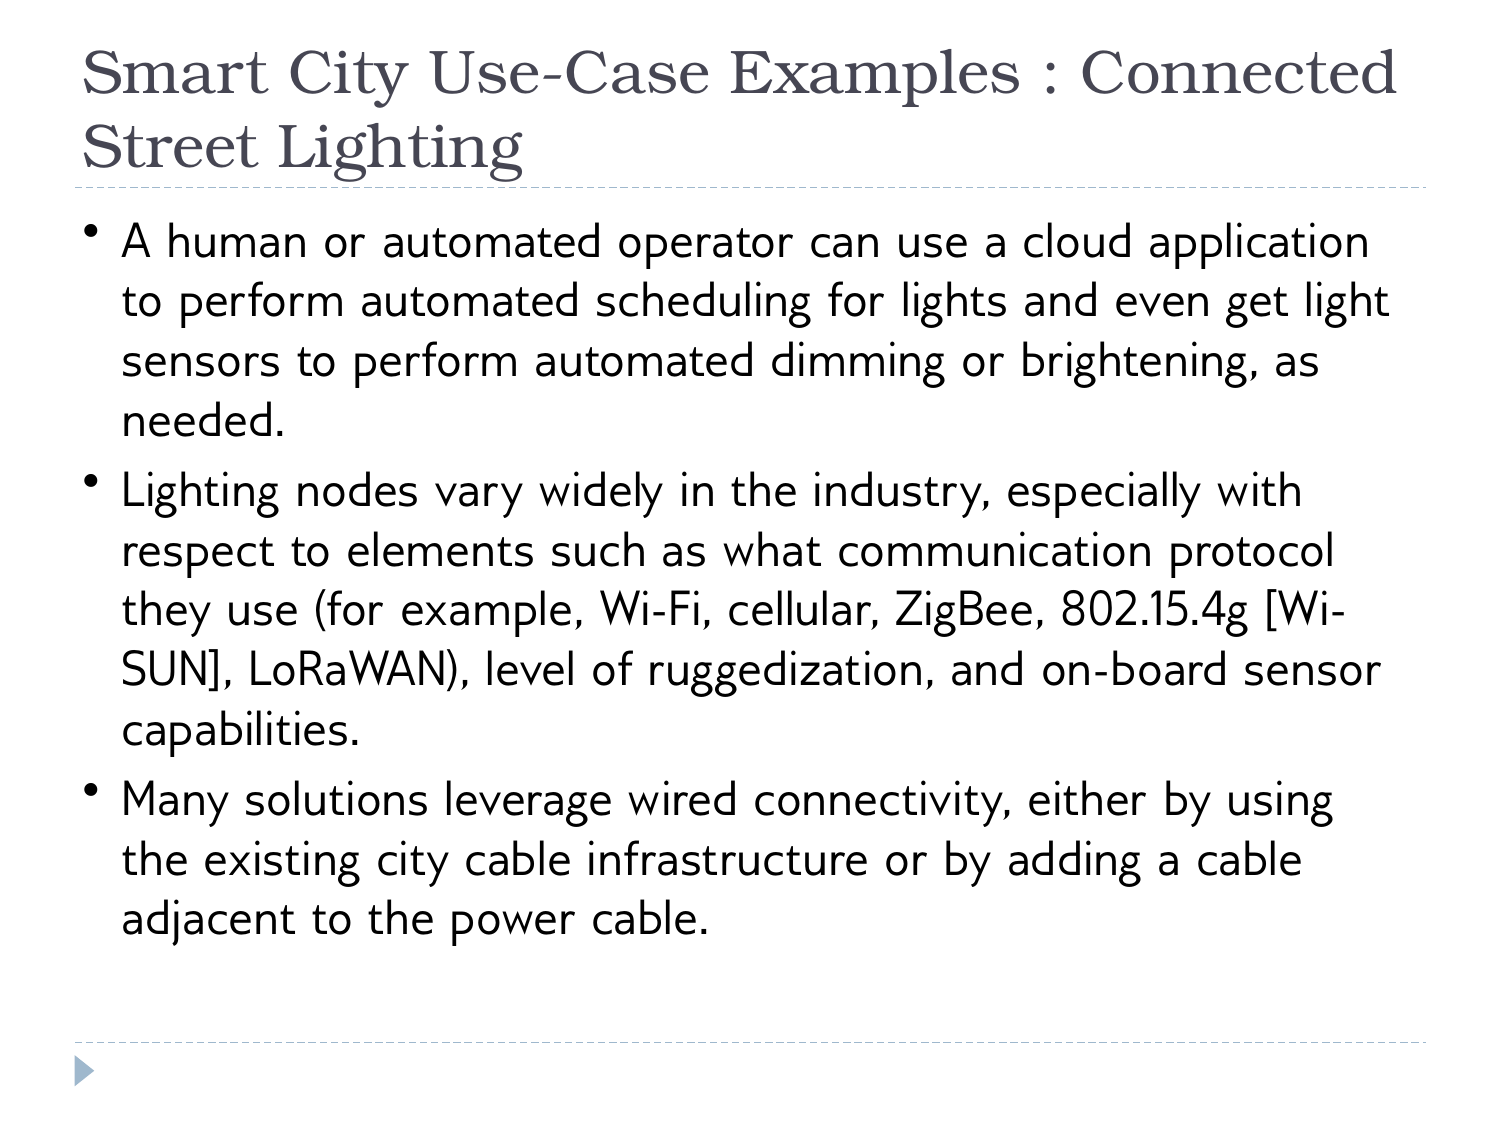

# Smart City Use-Case Examples : Connected Street Lighting
A human or automated operator can use a cloud application to perform automated scheduling for lights and even get light sensors to perform automated dimming or brightening, as needed.
Lighting nodes vary widely in the industry, especially with respect to elements such as what communication protocol they use (for example, Wi-Fi, cellular, ZigBee, 802.15.4g [Wi-SUN], LoRaWAN), level of ruggedization, and on-board sensor capabilities.
Many solutions leverage wired connectivity, either by using the existing city cable infrastructure or by adding a cable adjacent to the power cable.